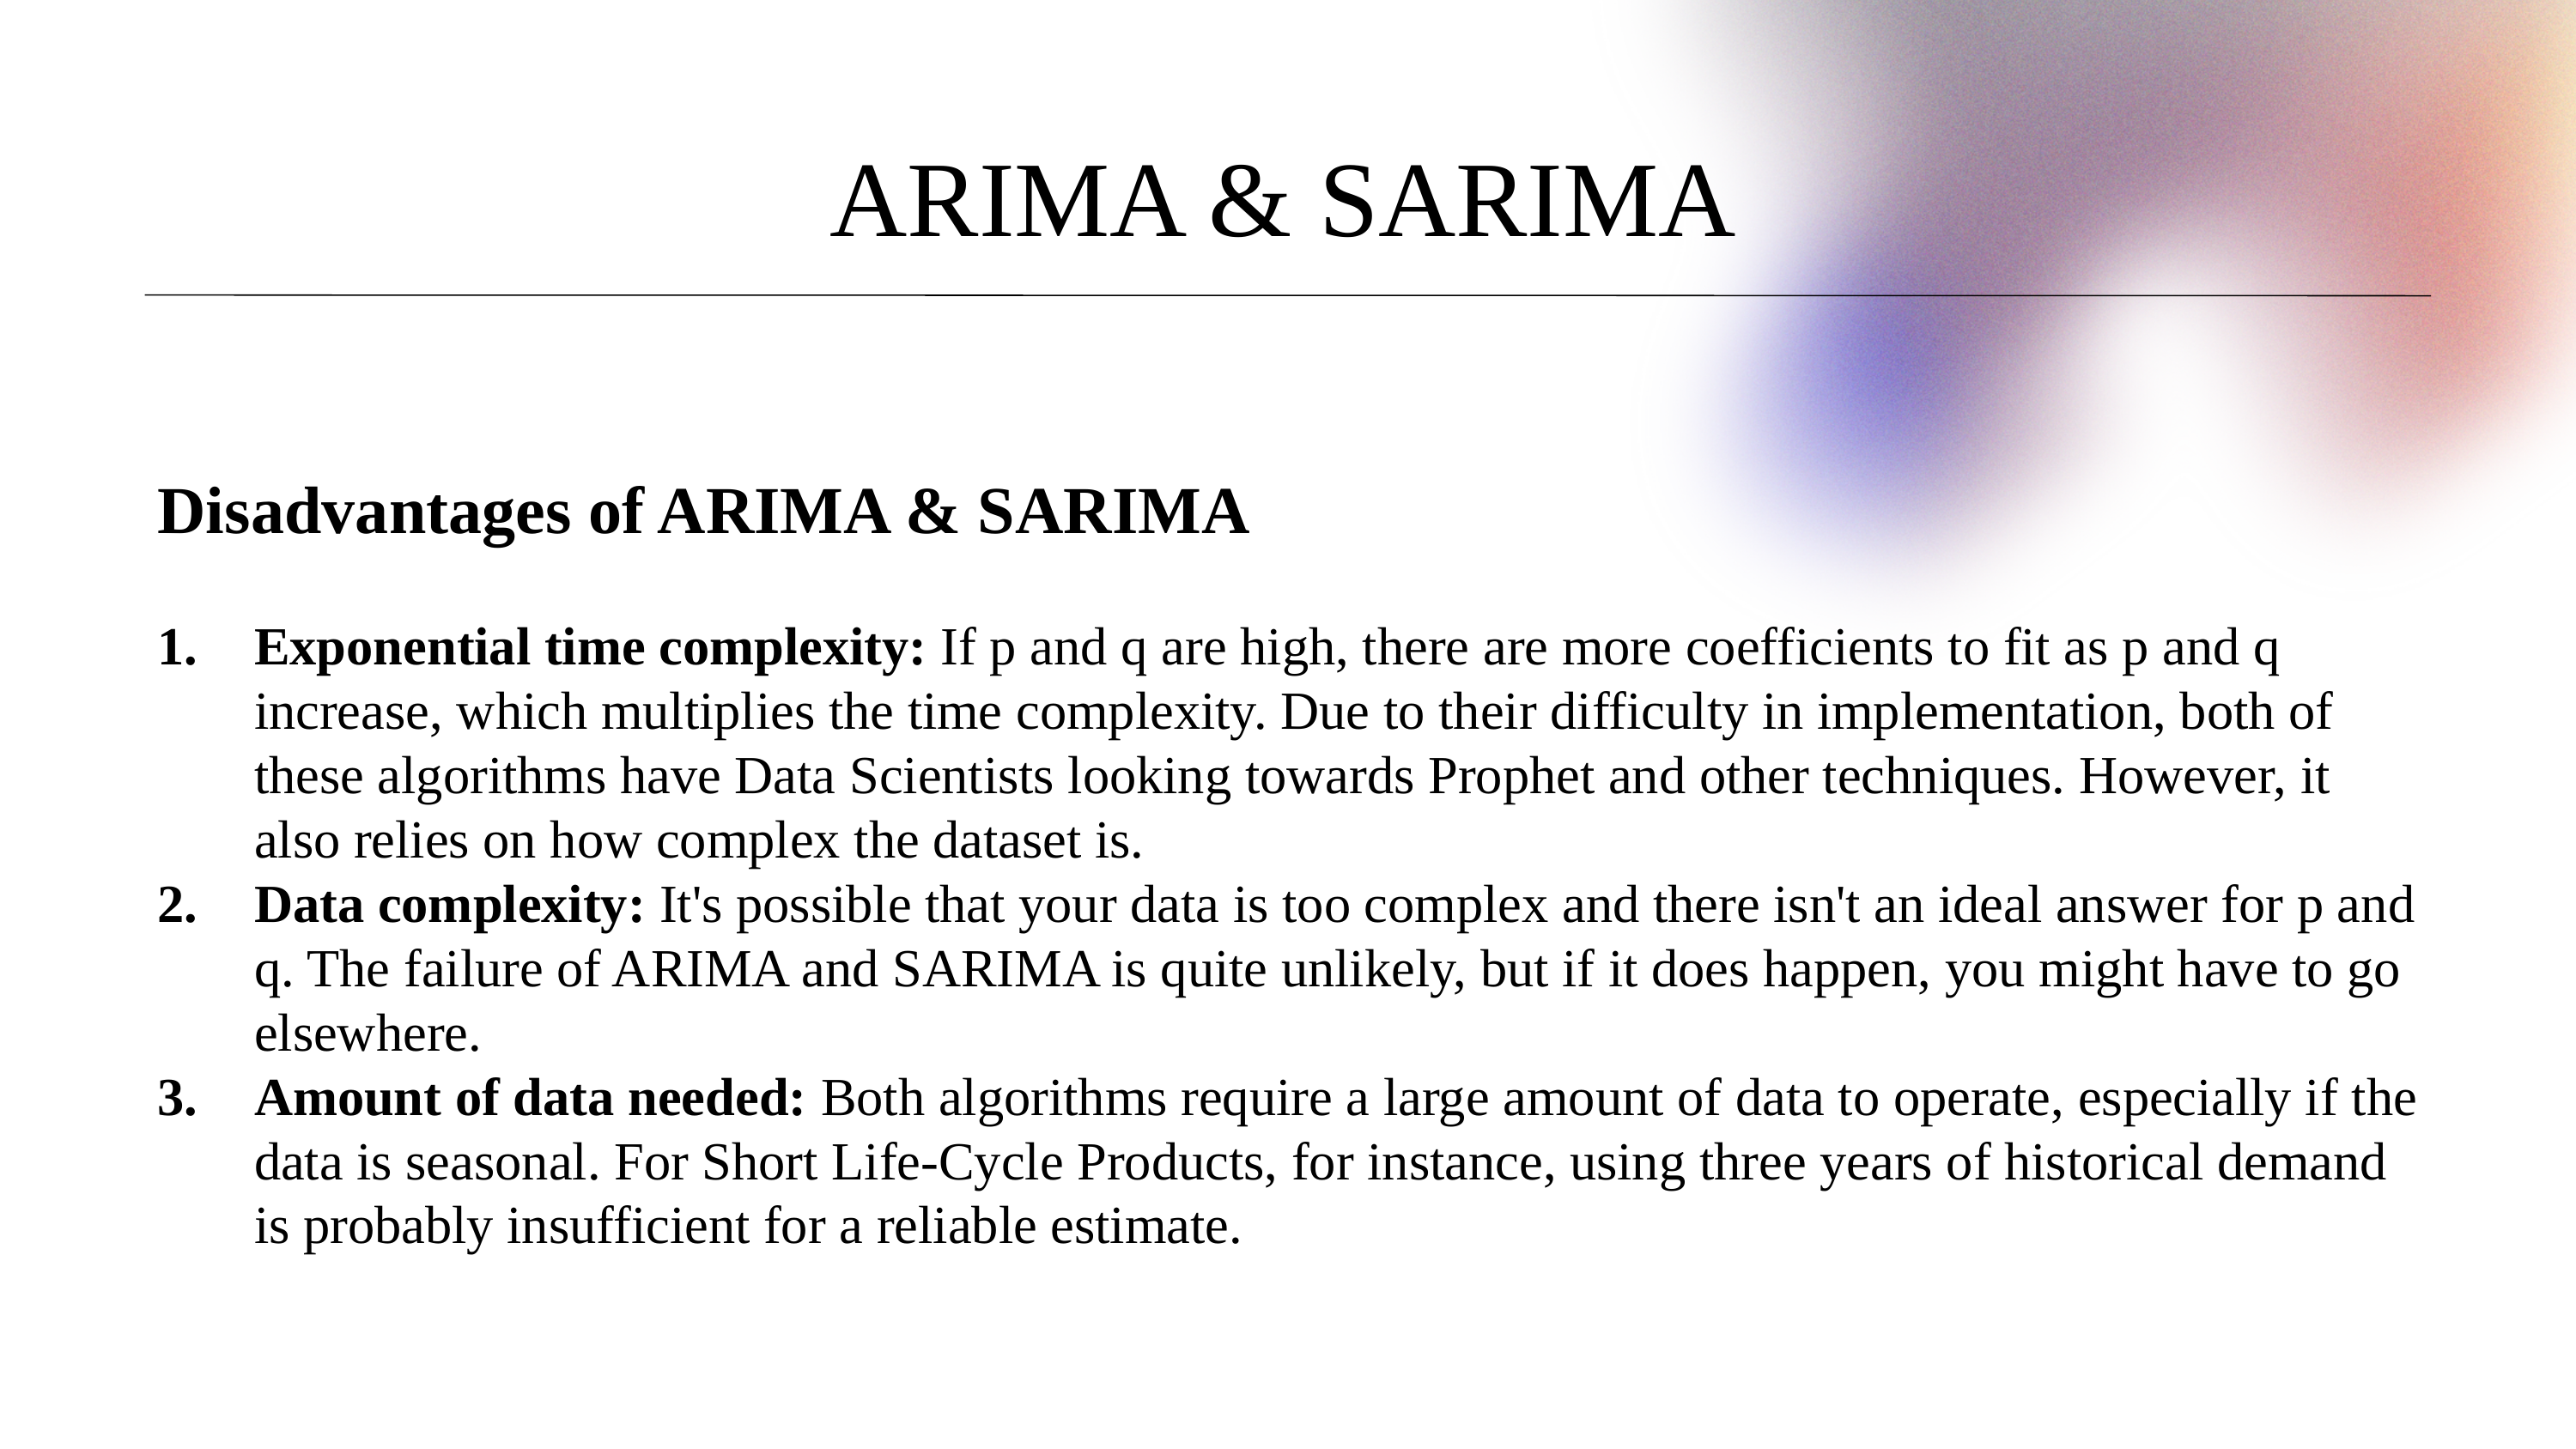

ARIMA & SARIMA

Disadvantages of ARIMA & SARIMA

Exponential time complexity: If p and q are high, there are more coefficients to fit as p and q increase, which multiplies the time complexity. Due to their difficulty in implementation, both of these algorithms have Data Scientists looking towards Prophet and other techniques. However, it also relies on how complex the dataset is.
Data complexity: It's possible that your data is too complex and there isn't an ideal answer for p and q. The failure of ARIMA and SARIMA is quite unlikely, but if it does happen, you might have to go elsewhere.
Amount of data needed: Both algorithms require a large amount of data to operate, especially if the data is seasonal. For Short Life-Cycle Products, for instance, using three years of historical demand is probably insufficient for a reliable estimate.